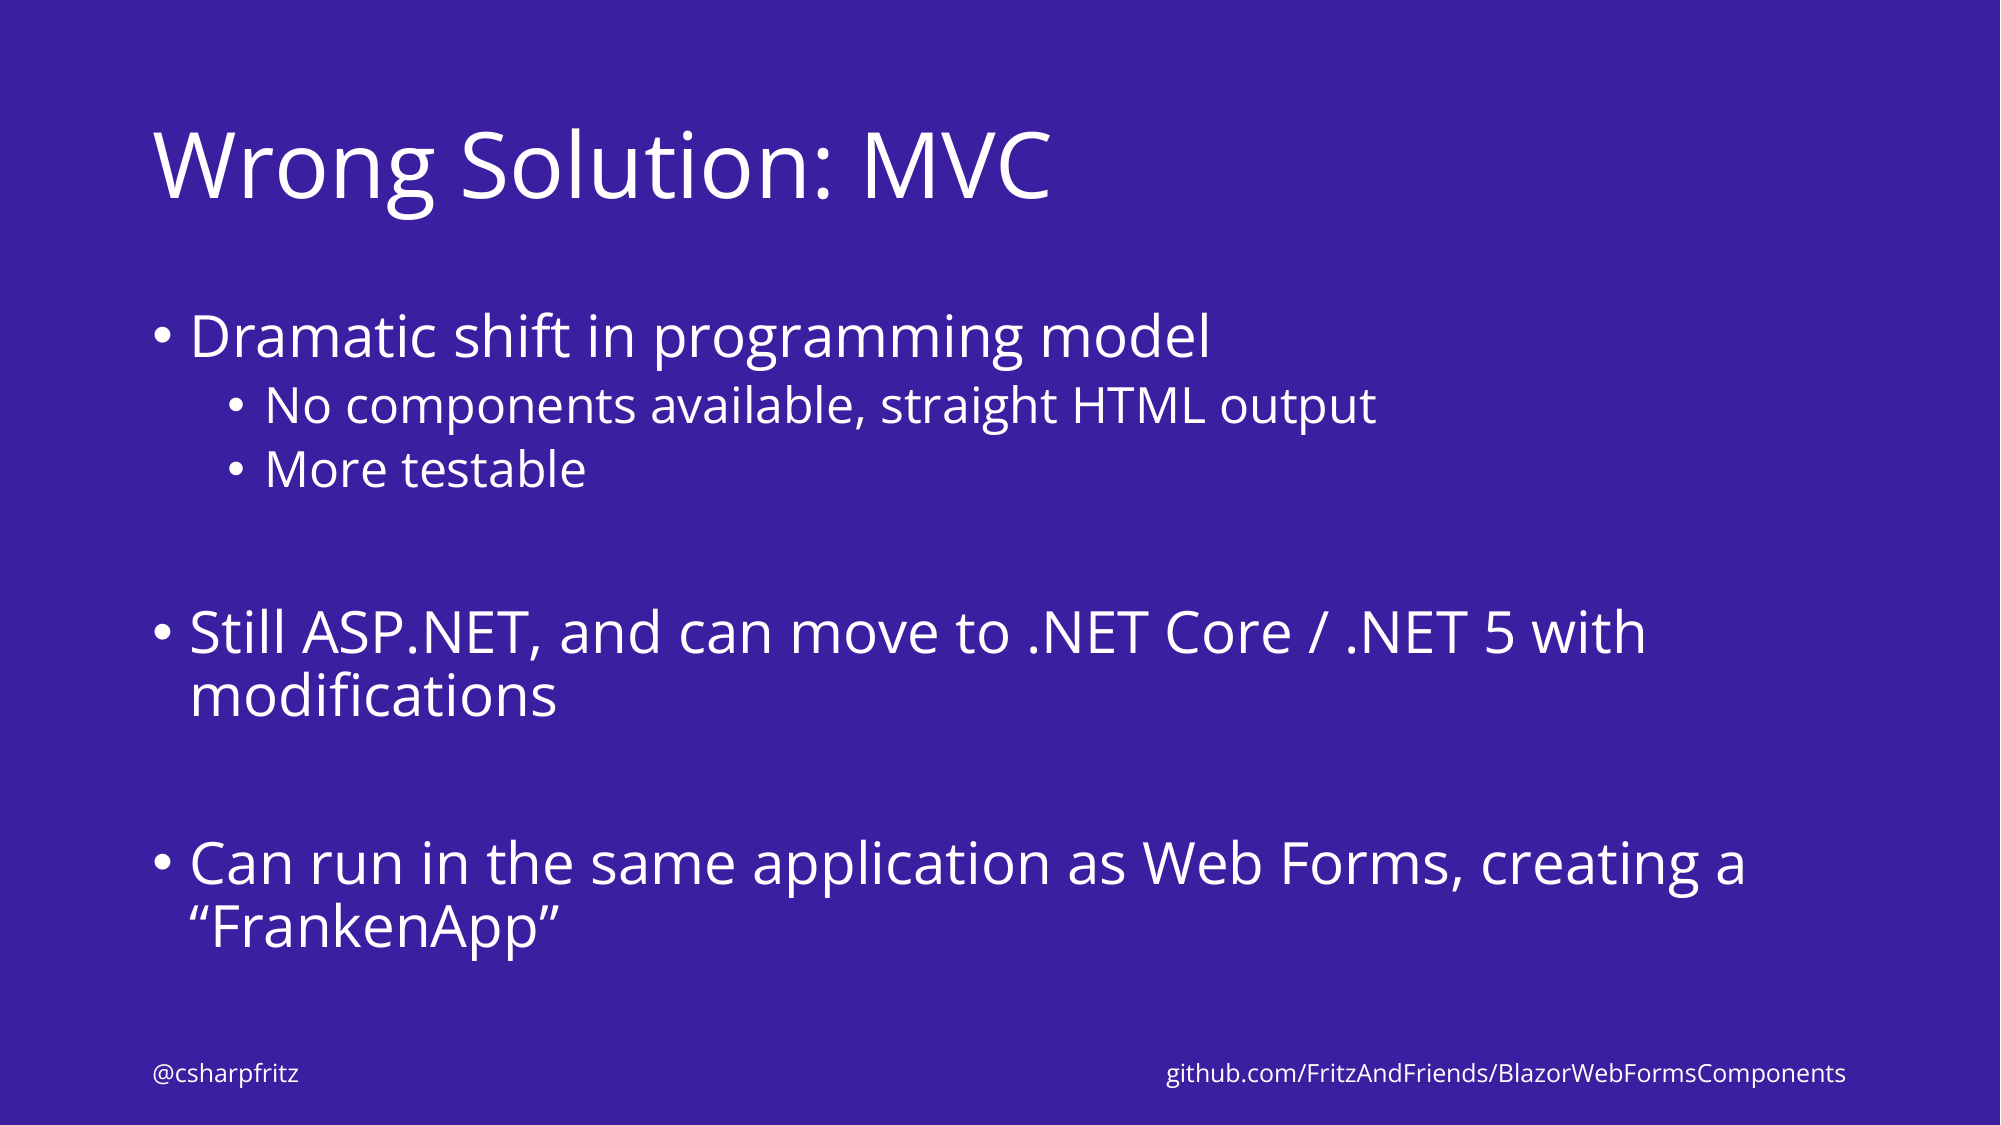

# Wrong Solution: MVC
Dramatic shift in programming model
No components available, straight HTML output
More testable

Still ASP.NET, and can move to .NET Core / .NET 5 with modifications

Can run in the same application as Web Forms, creating a “FrankenApp”
@csharpfritz
github.com/FritzAndFriends/BlazorWebFormsComponents